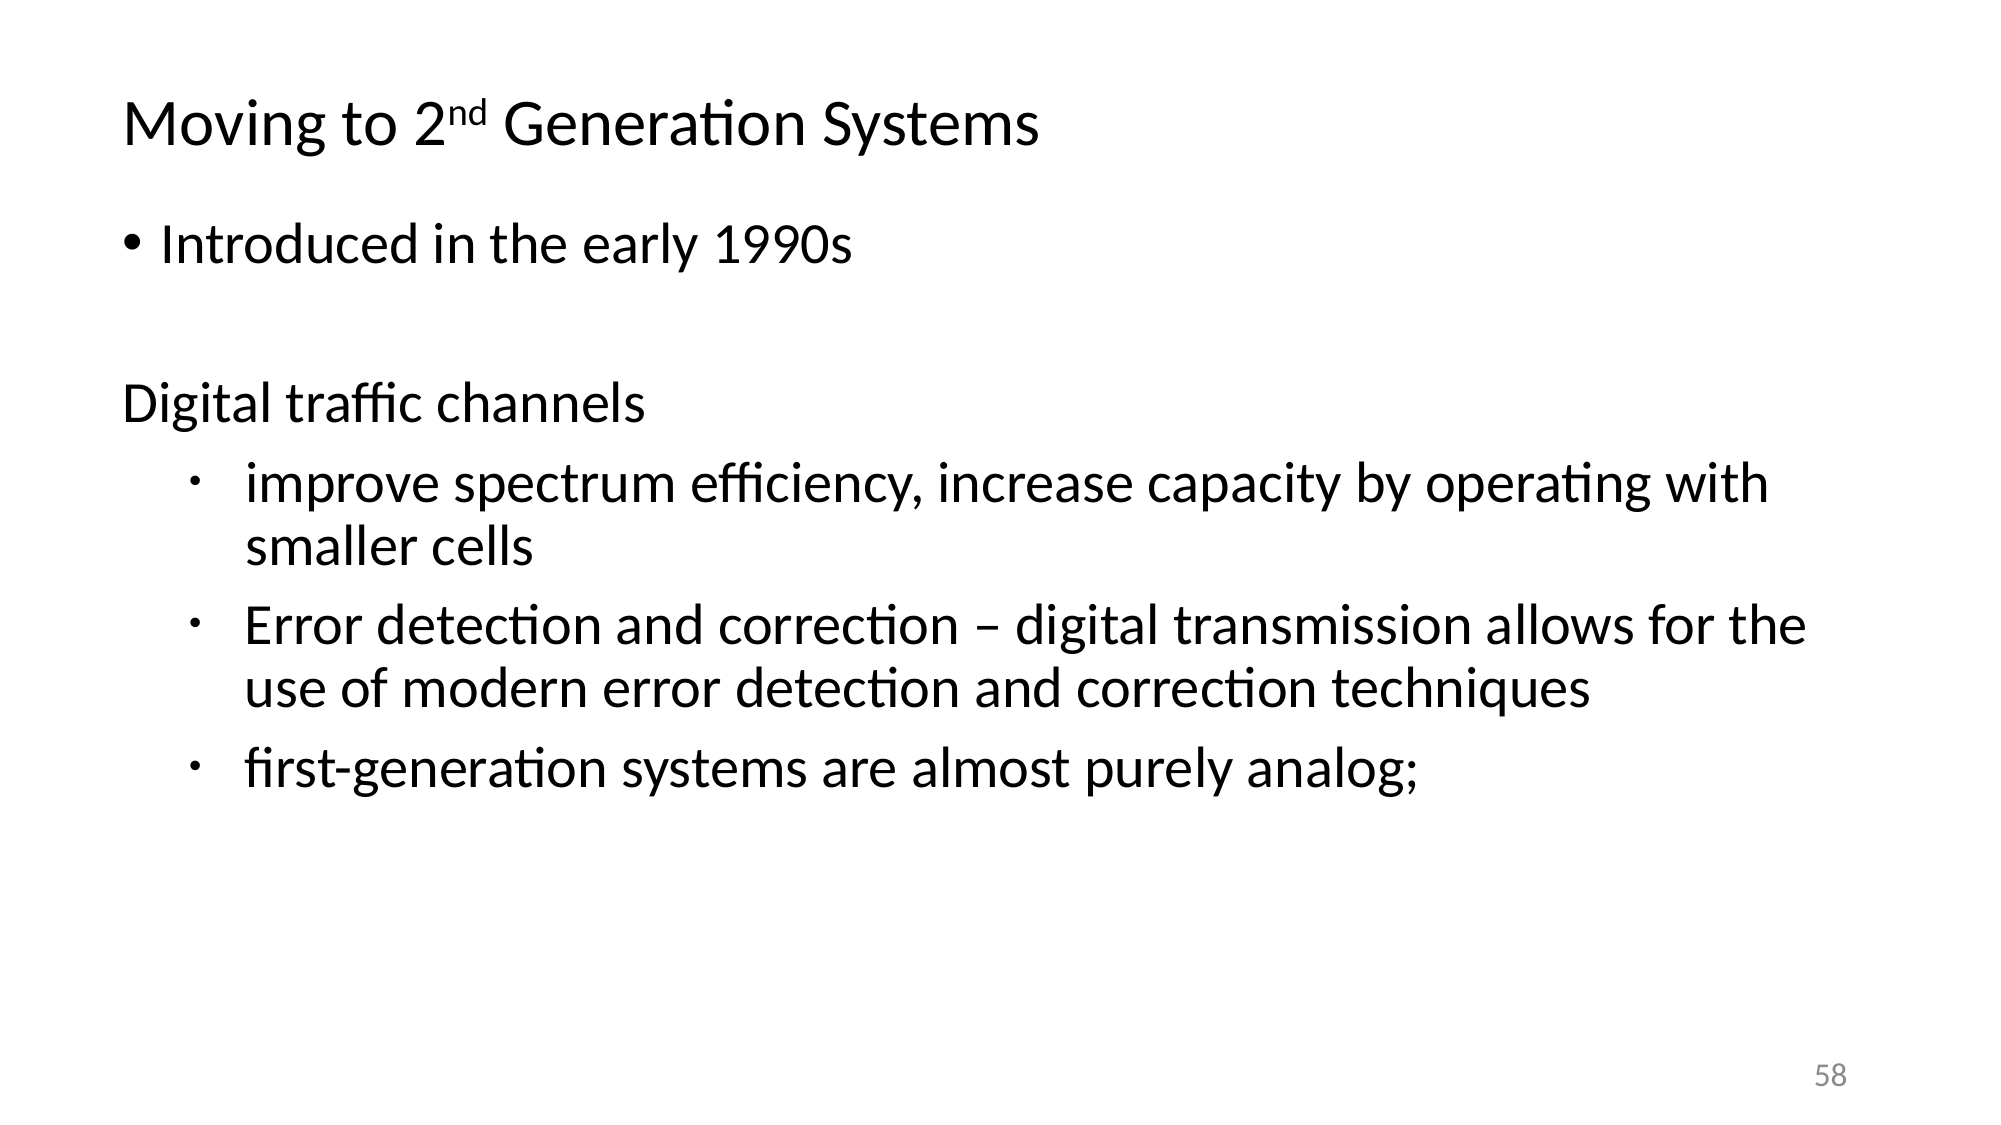

# Moving to 2nd Generation Systems
Introduced in the early 1990s

Digital traffic channels
improve spectrum efficiency, increase capacity by operating with smaller cells
Error detection and correction – digital transmission allows for the use of modern error detection and correction techniques
first-generation systems are almost purely analog;
58